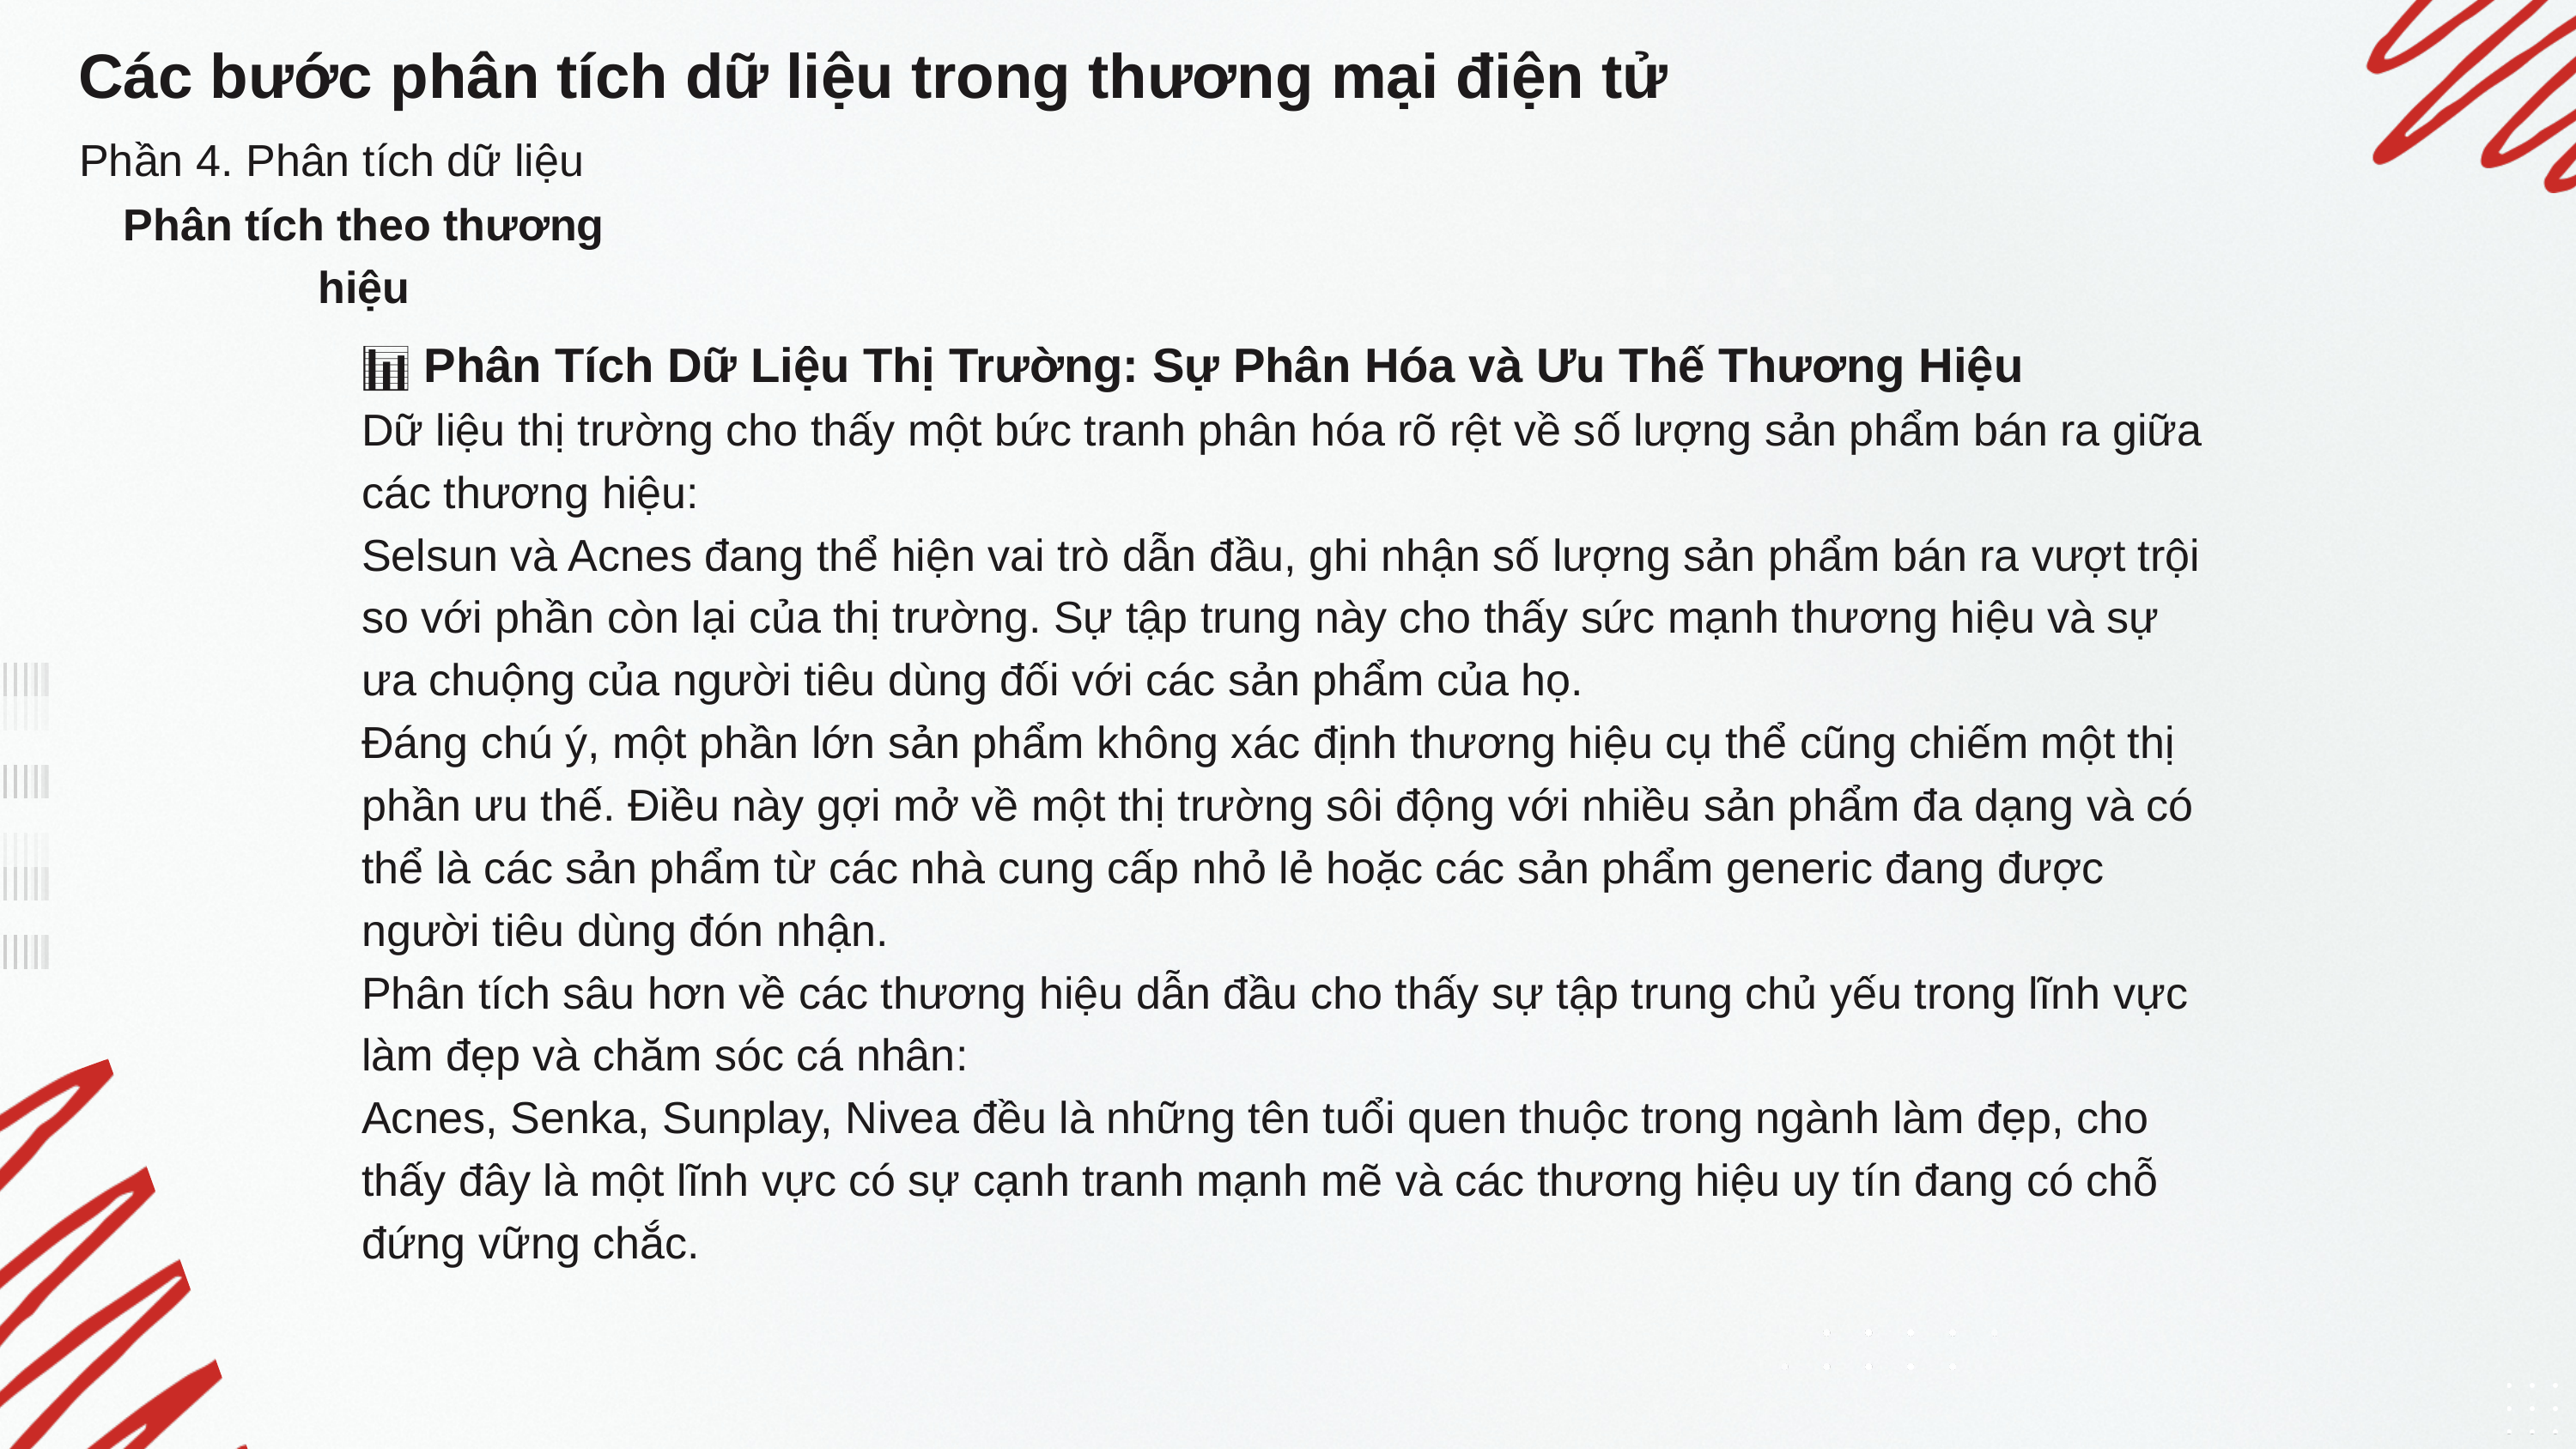

Các bước phân tích dữ liệu trong thương mại điện tử
Phần 4. Phân tích dữ liệu

Phân tích theo thương hiệu

📊 Phân Tích Dữ Liệu Thị Trường: Sự Phân Hóa và Ưu Thế Thương Hiệu
Dữ liệu thị trường cho thấy một bức tranh phân hóa rõ rệt về số lượng sản phẩm bán ra giữa các thương hiệu:
Selsun và Acnes đang thể hiện vai trò dẫn đầu, ghi nhận số lượng sản phẩm bán ra vượt trội so với phần còn lại của thị trường. Sự tập trung này cho thấy sức mạnh thương hiệu và sự ưa chuộng của người tiêu dùng đối với các sản phẩm của họ.
Đáng chú ý, một phần lớn sản phẩm không xác định thương hiệu cụ thể cũng chiếm một thị phần ưu thế. Điều này gợi mở về một thị trường sôi động với nhiều sản phẩm đa dạng và có thể là các sản phẩm từ các nhà cung cấp nhỏ lẻ hoặc các sản phẩm generic đang được người tiêu dùng đón nhận.
Phân tích sâu hơn về các thương hiệu dẫn đầu cho thấy sự tập trung chủ yếu trong lĩnh vực làm đẹp và chăm sóc cá nhân:
Acnes, Senka, Sunplay, Nivea đều là những tên tuổi quen thuộc trong ngành làm đẹp, cho thấy đây là một lĩnh vực có sự cạnh tranh mạnh mẽ và các thương hiệu uy tín đang có chỗ đứng vững chắc.